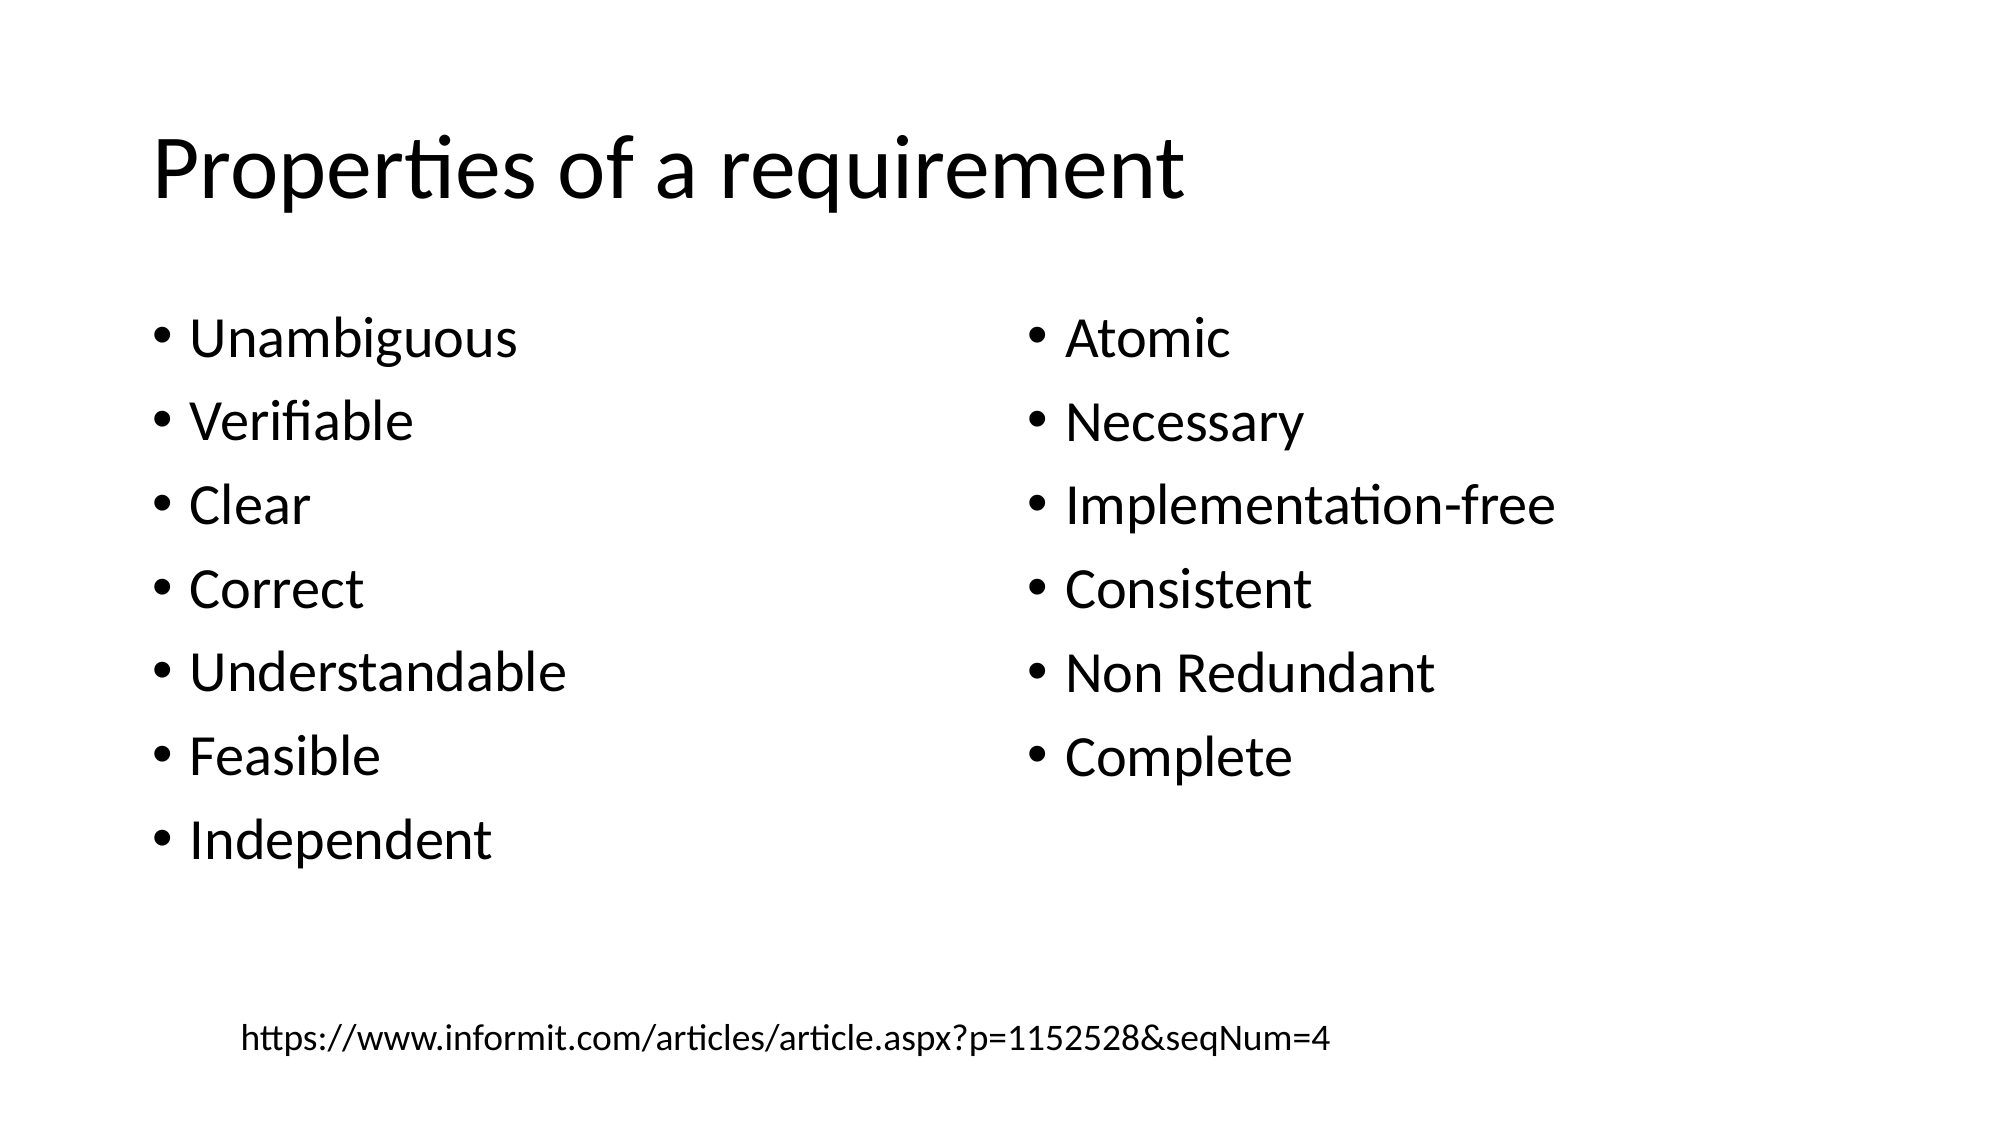

# Properties of a requirement
Unambiguous
Verifiable
Clear
Correct
Understandable
Feasible
Independent

Atomic
Necessary
Implementation-free
Consistent
Non Redundant
Complete

https://www.informit.com/articles/article.aspx?p=1152528&seqNum=4